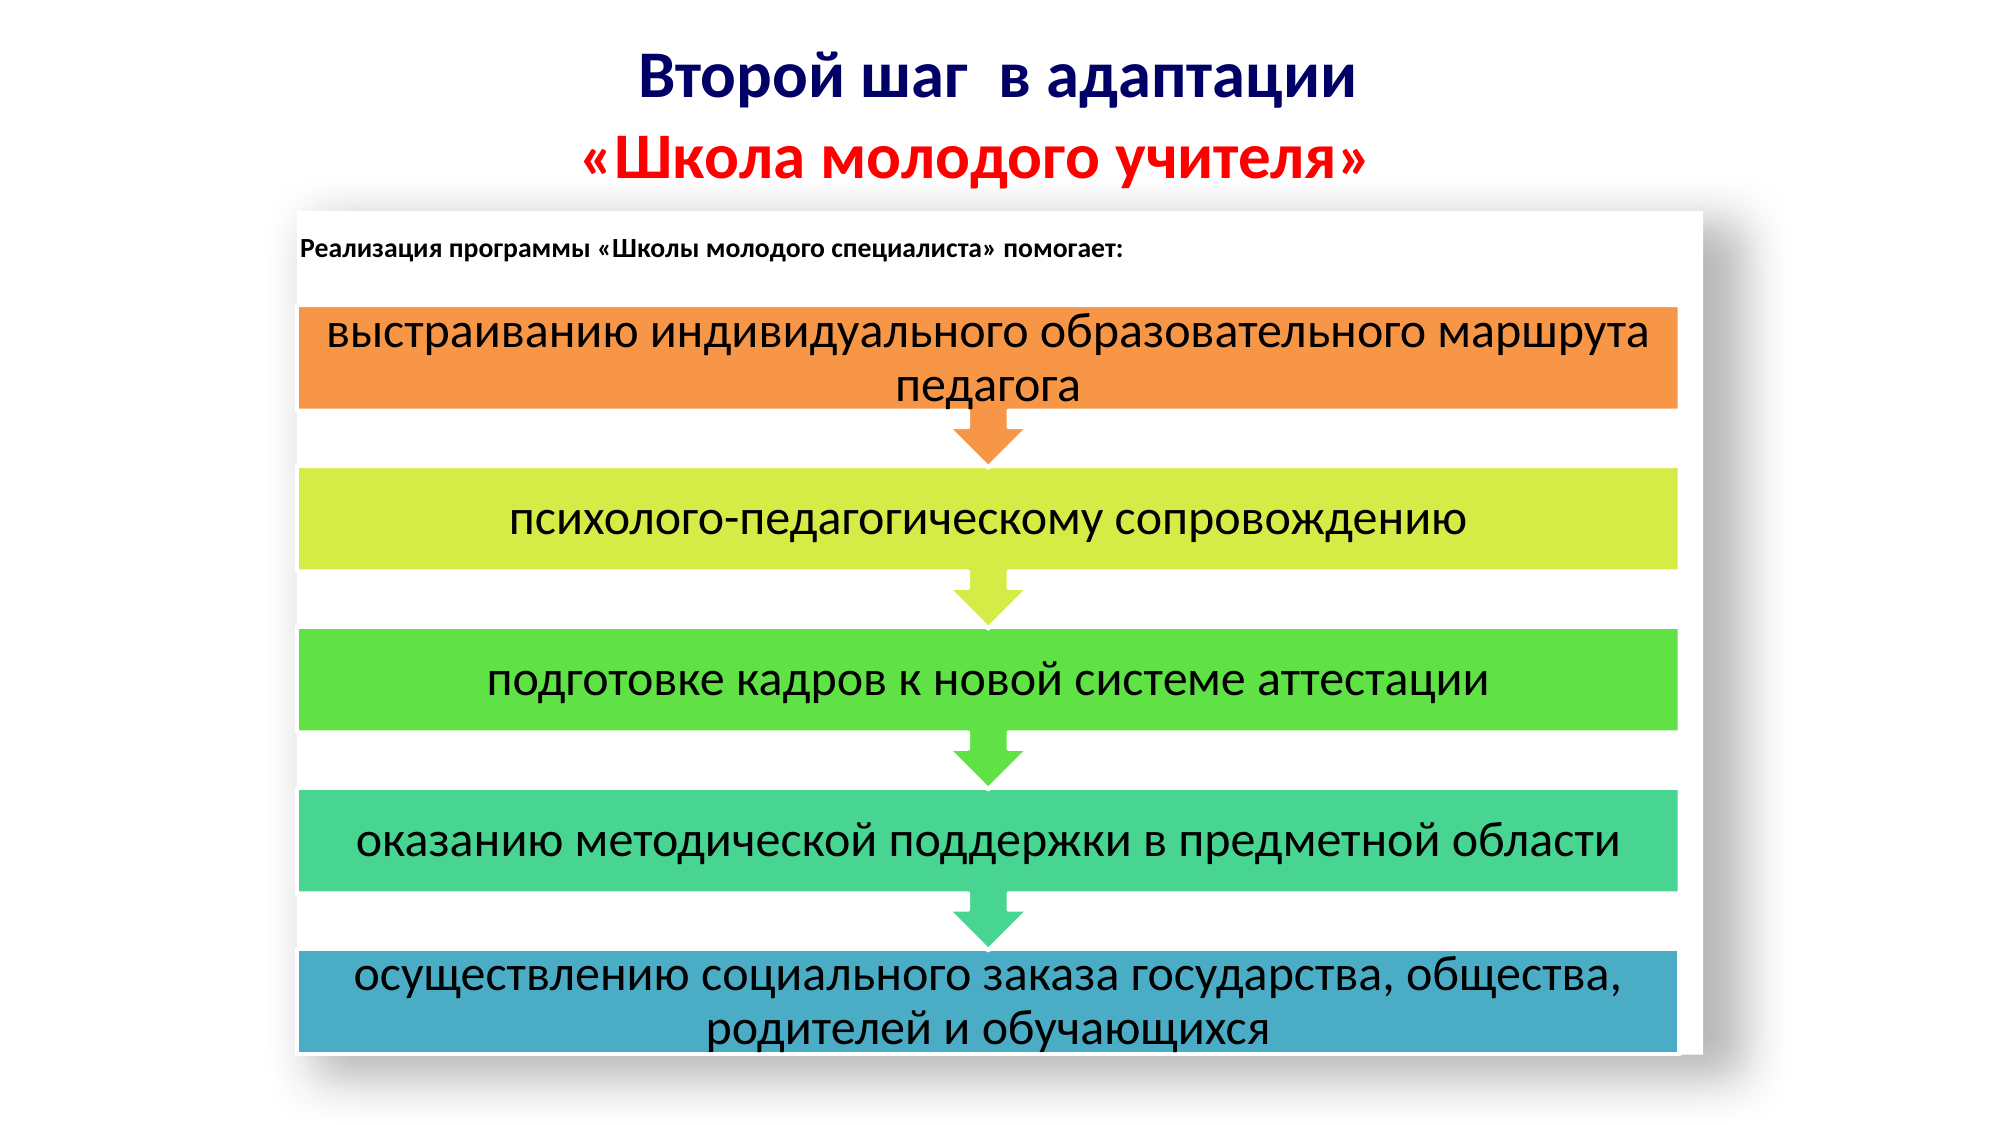

Второй шаг  в адаптации
# «Школа молодого учителя»

Реализация программы «Школы молодого специалиста» помогает:

осуществлению социального заказа государства, общества, родителей и обучающихся
оказанию методической поддержки в предметной области
подготовке кадров к новой системе аттестации
психолого-педагогическому сопровождению
выстраиванию индивидуального образовательного маршрута педагога